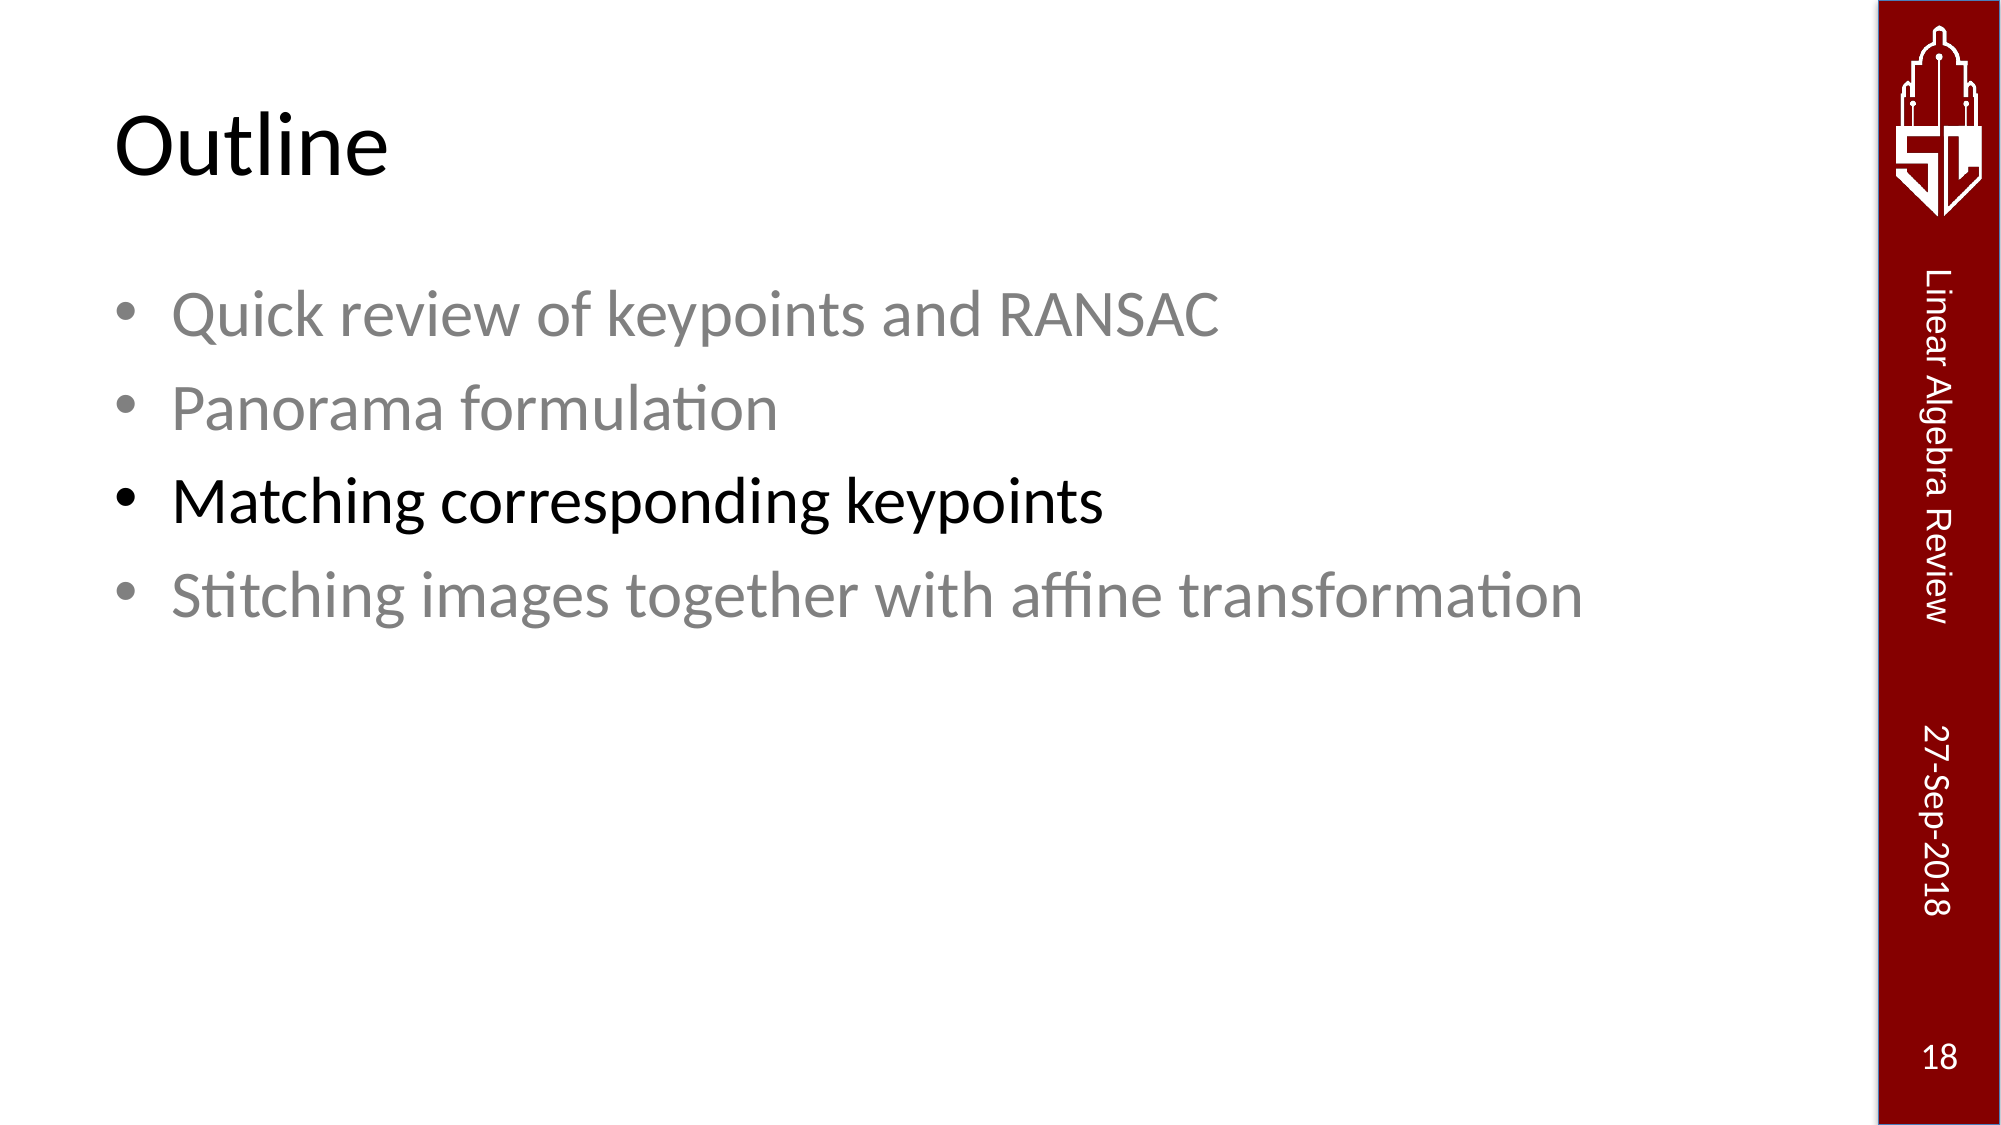

# Outline
Quick review of keypoints and RANSAC
Panorama formulation
Matching corresponding keypoints
Stitching images together with affine transformation